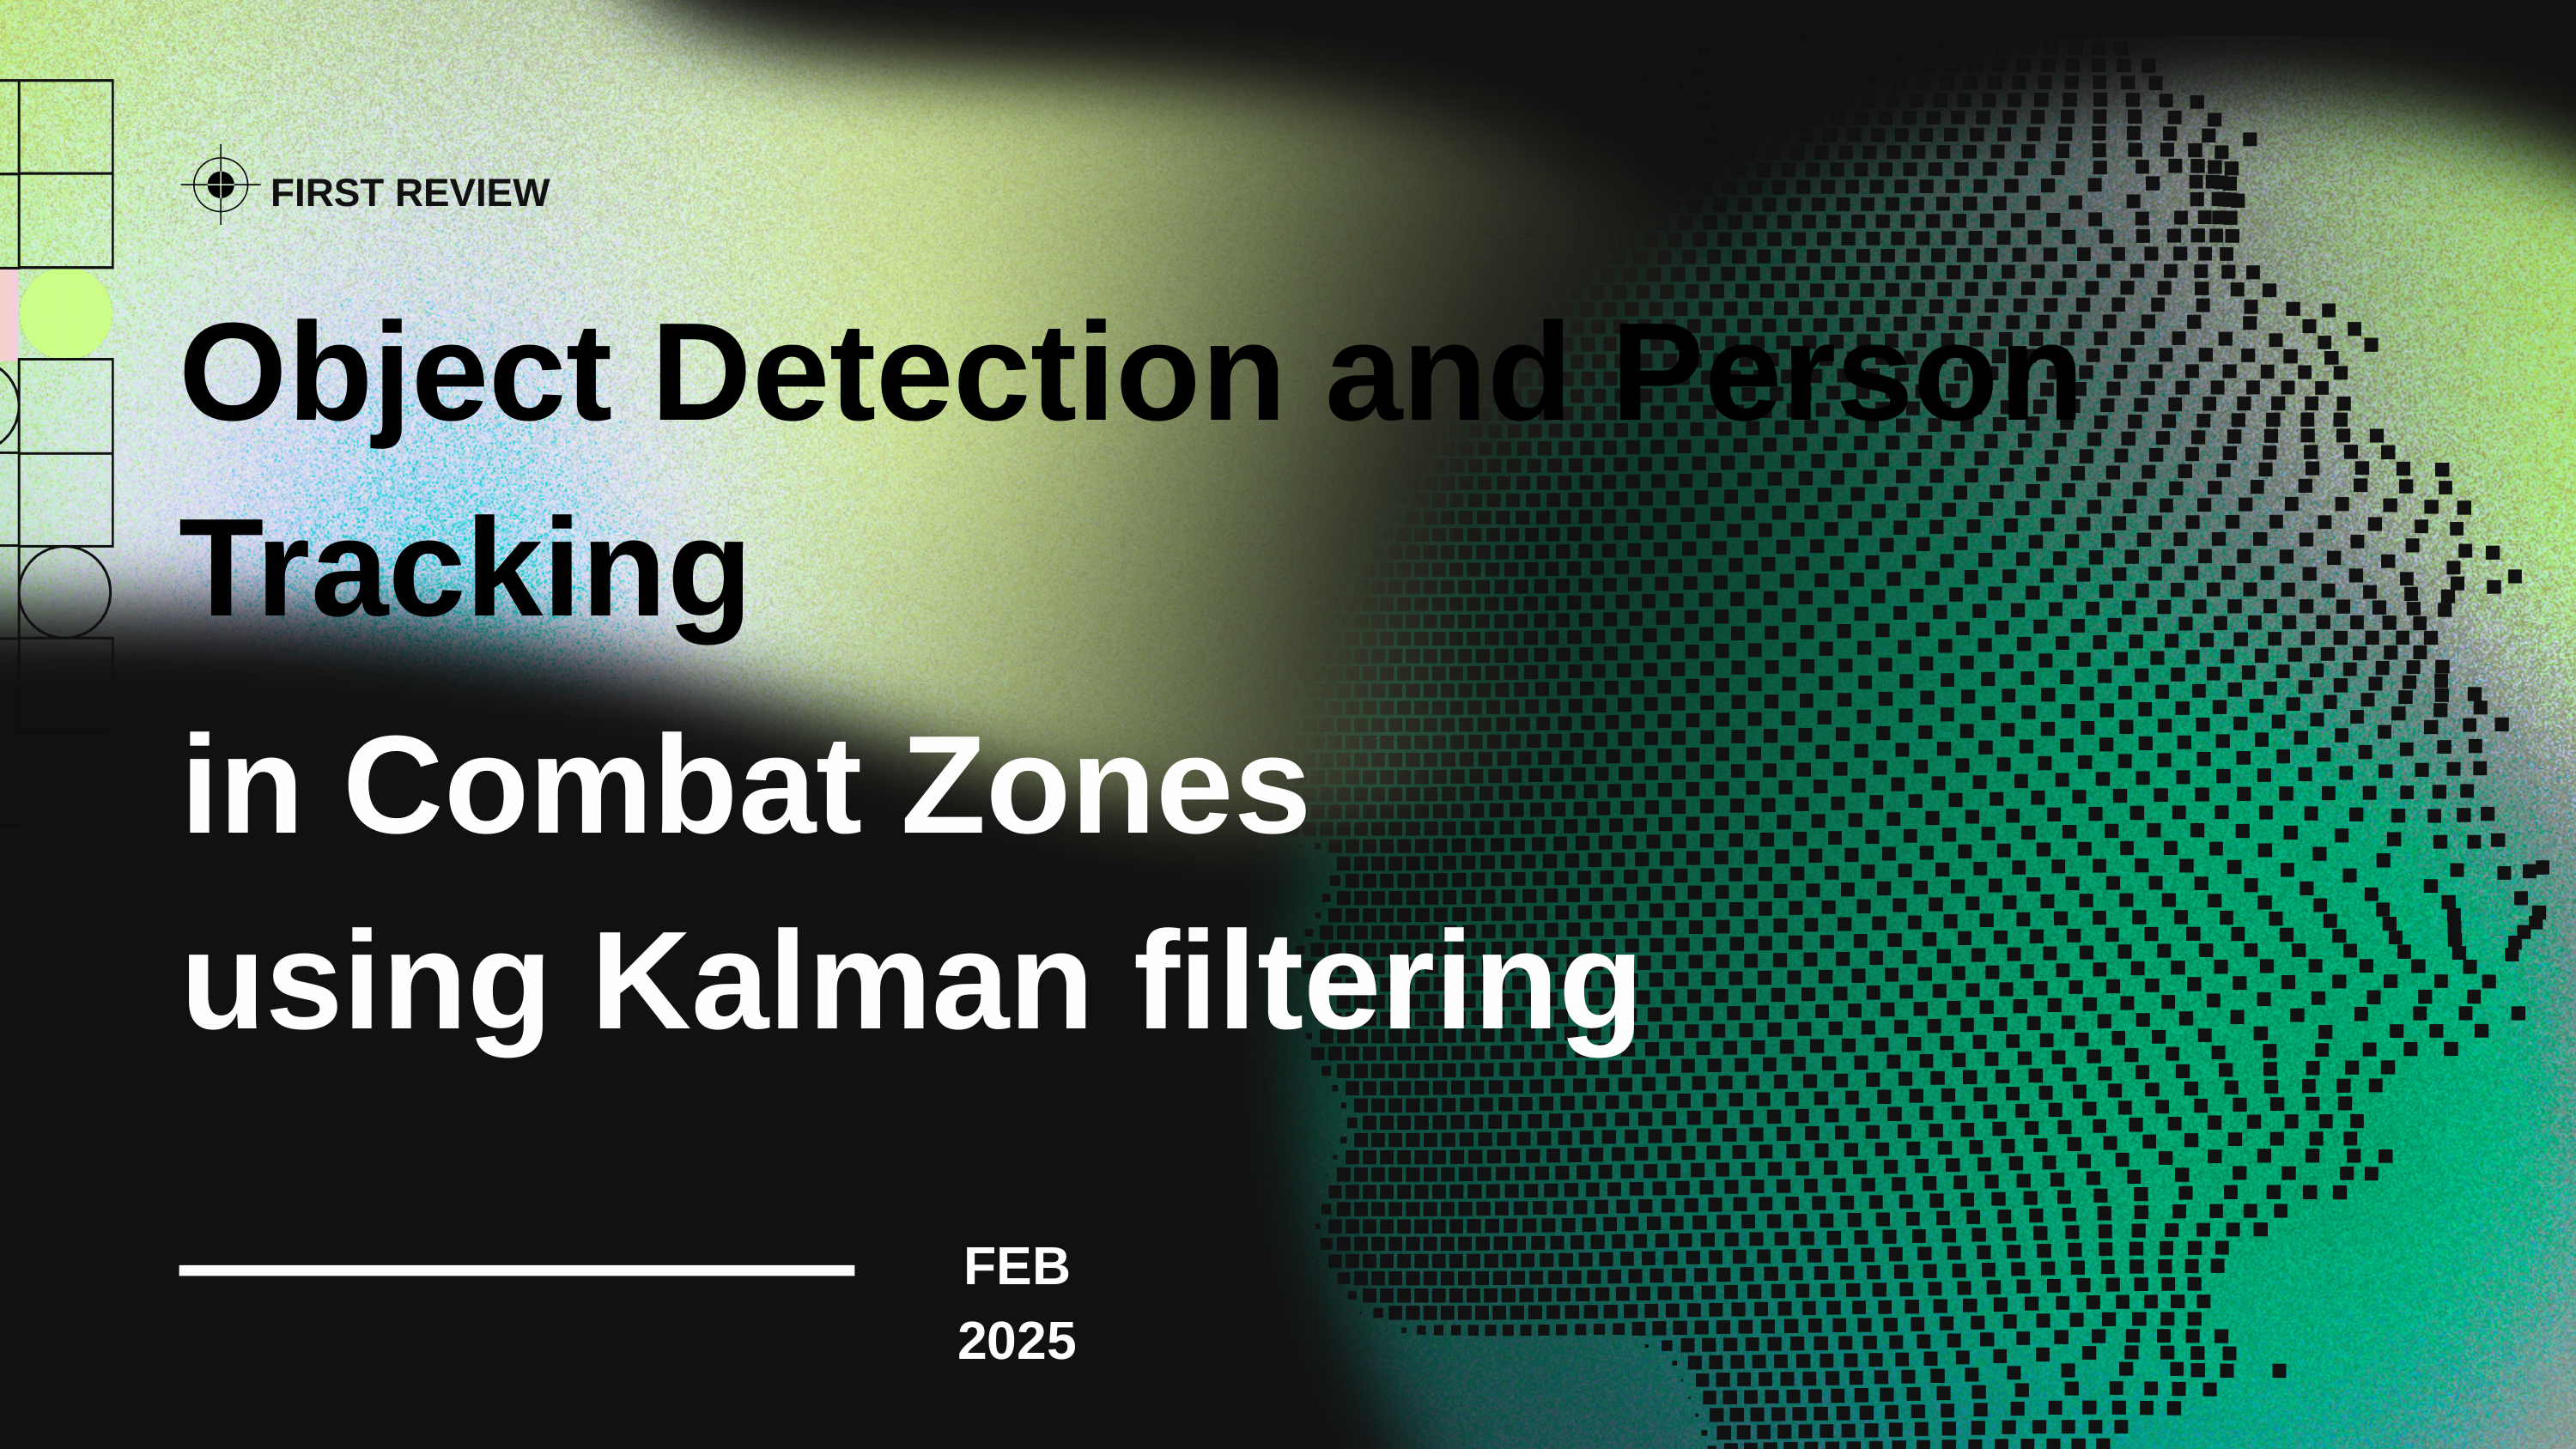

FIRST REVIEW
Object Detection and Person Tracking
in Combat Zones using Kalman filtering
FEB 2025